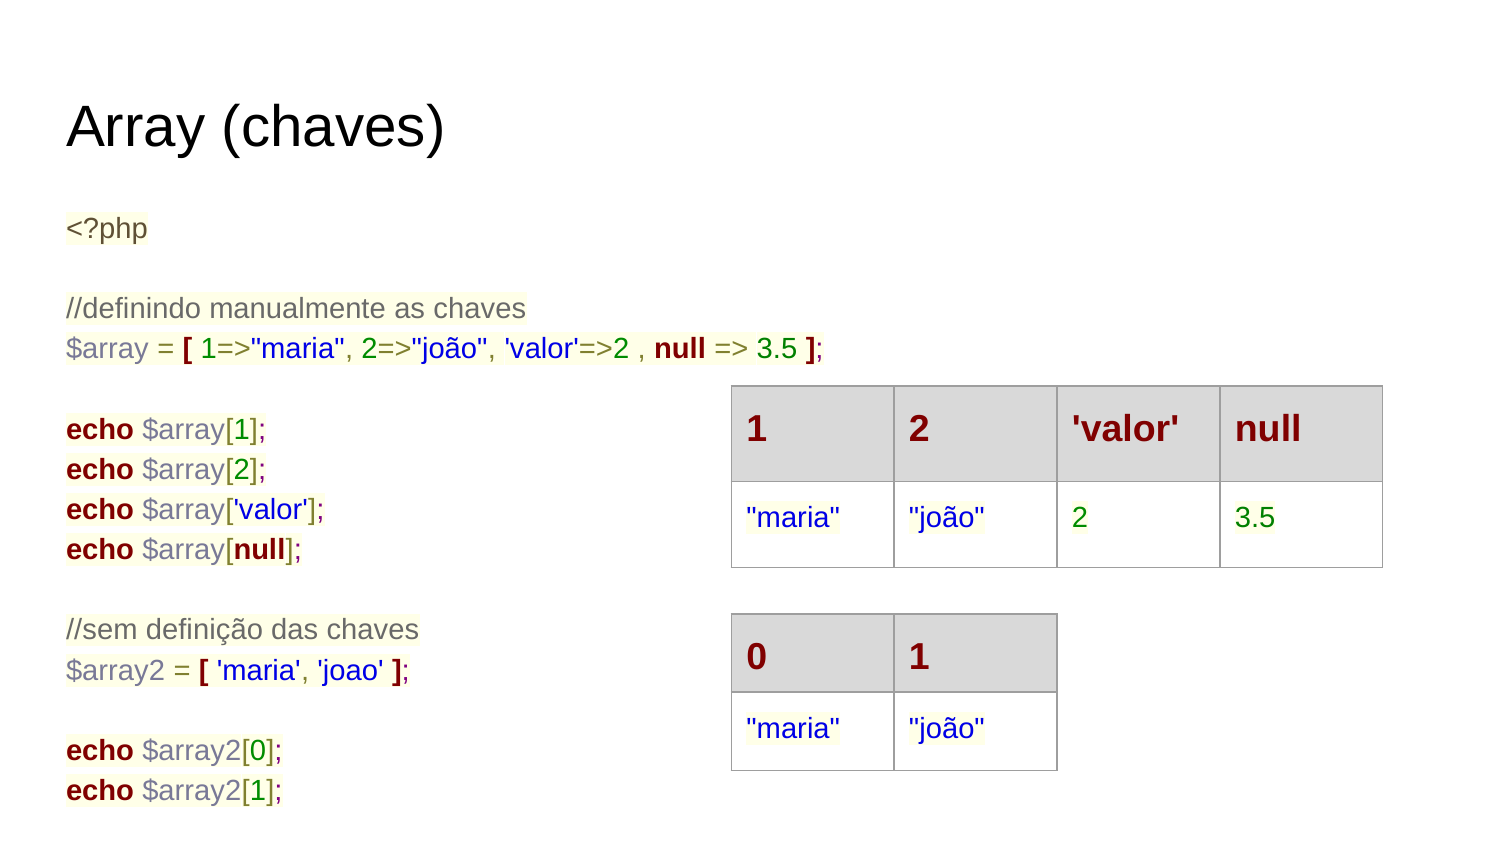

# Array (chaves)
<?php
//definindo manualmente as chaves
$array = [ 1=>"maria", 2=>"joão", 'valor'=>2 , null => 3.5 ];
echo $array[1];
echo $array[2];
echo $array['valor'];
echo $array[null];
//sem definição das chaves
$array2 = [ 'maria', 'joao' ];
echo $array2[0];
echo $array2[1];

| 1 | 2 | 'valor' | null |
| --- | --- | --- | --- |
| "maria" | "joão" | 2 | 3.5 |
| 0 | 1 |
| --- | --- |
| "maria" | "joão" |